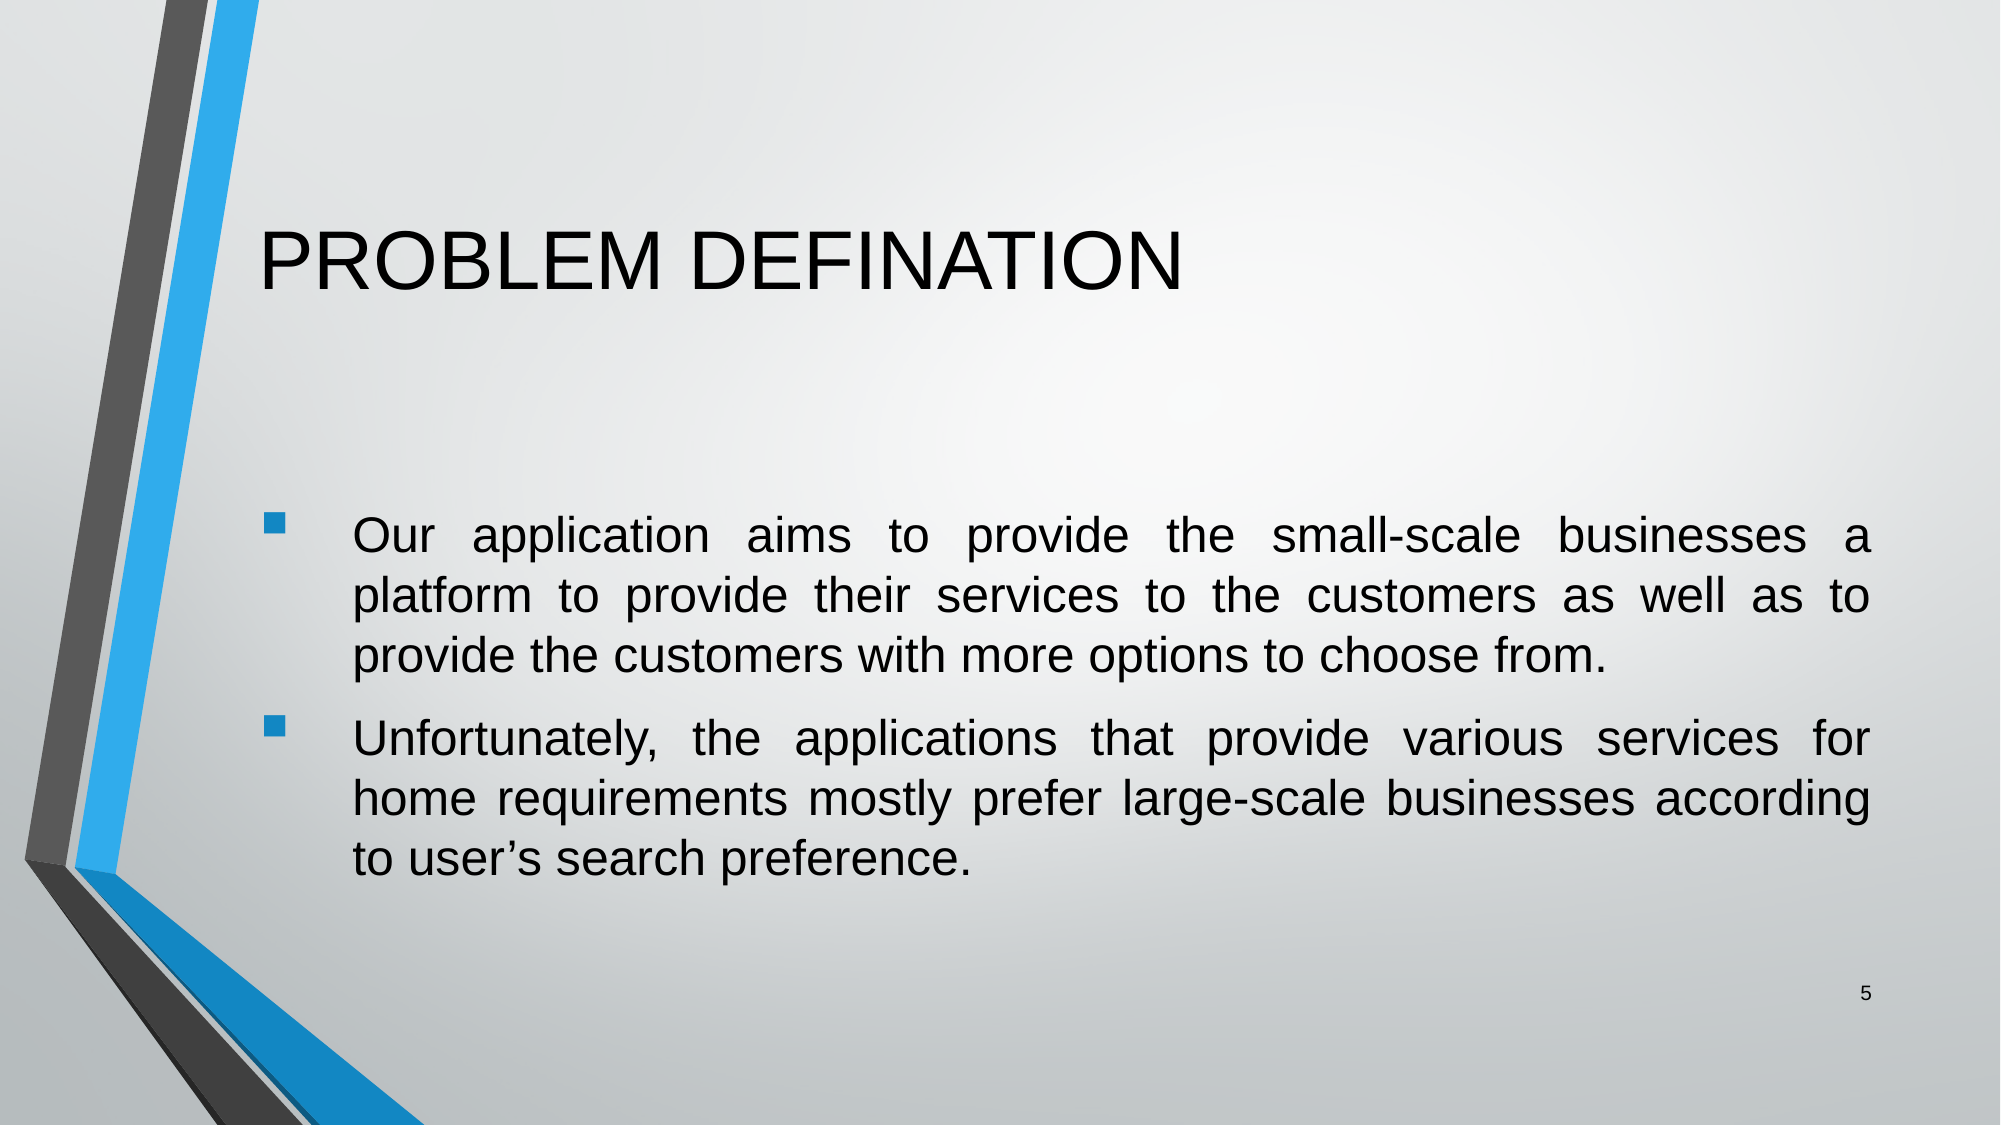

# PROBLEM DEFINATION
Our application aims to provide the small-scale businesses a platform to provide their services to the customers as well as to provide the customers with more options to choose from.
Unfortunately, the applications that provide various services for home requirements mostly prefer large-scale businesses according to user’s search preference.
5